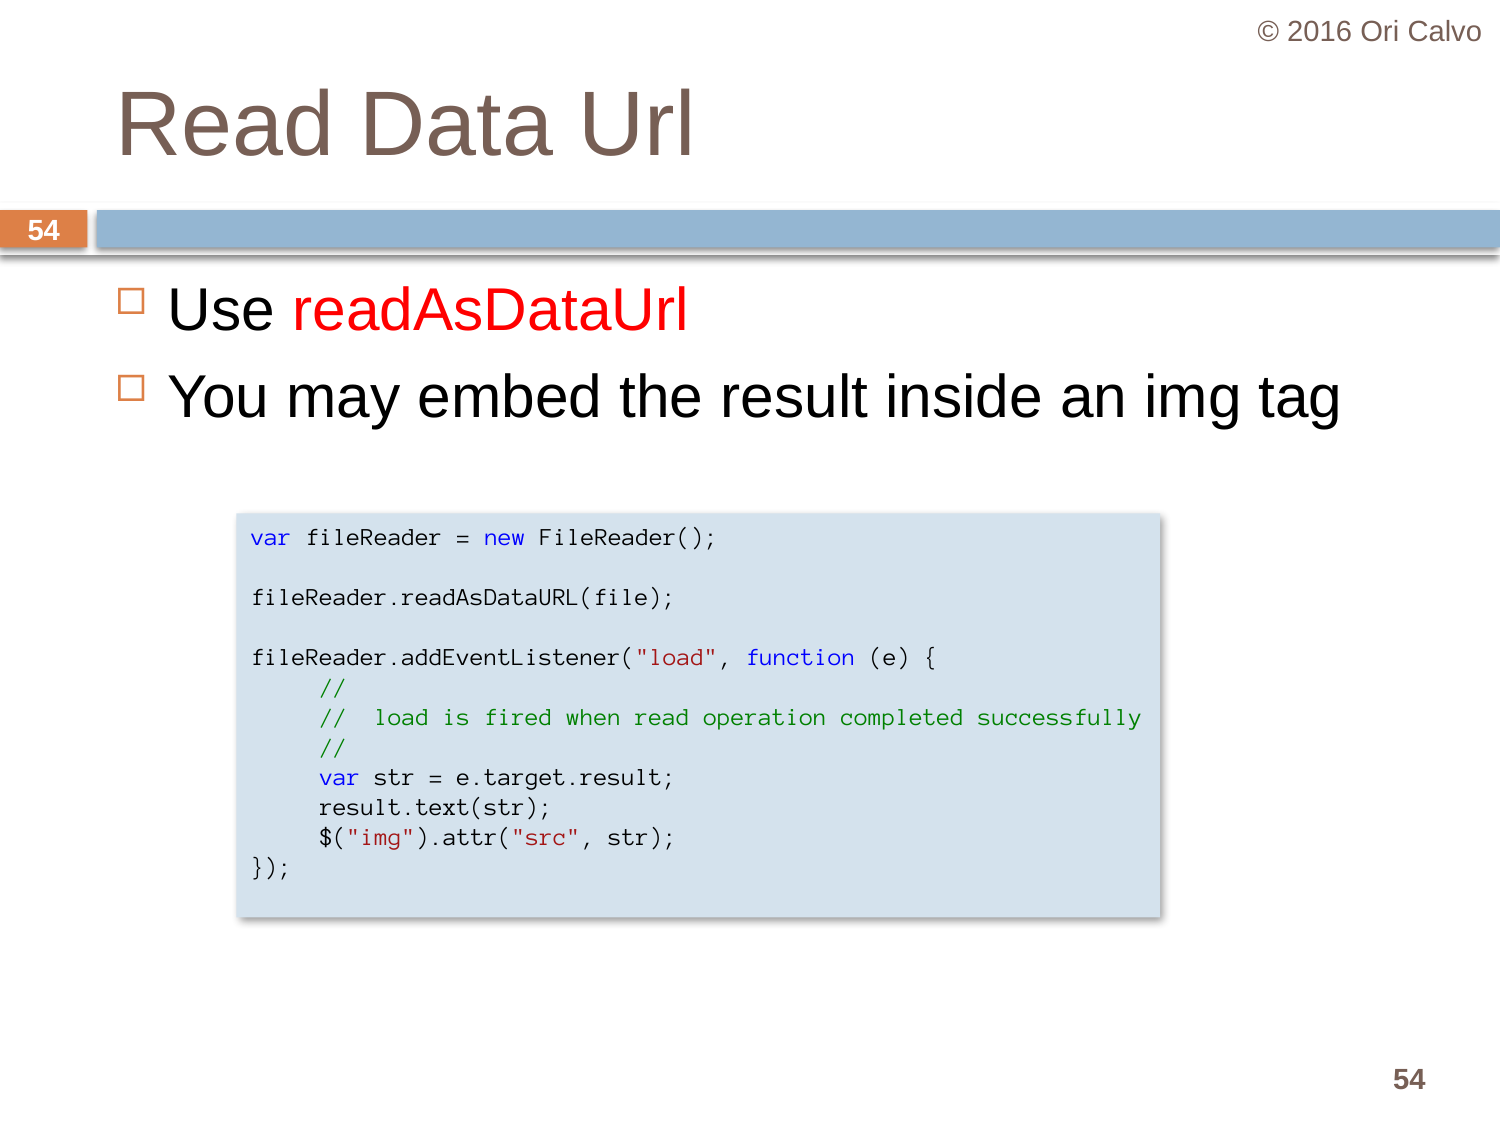

© 2016 Ori Calvo
# Read Data Url
54
Use readAsDataUrl
You may embed the result inside an img tag
var fileReader = new FileReader();

fileReader.readAsDataURL(file);

fileReader.addEventListener("load", function (e) {
     //
     //  load is fired when read operation completed successfully
     //
     var str = e.target.result;
     result.text(str);
     $("img").attr("src", str);
});